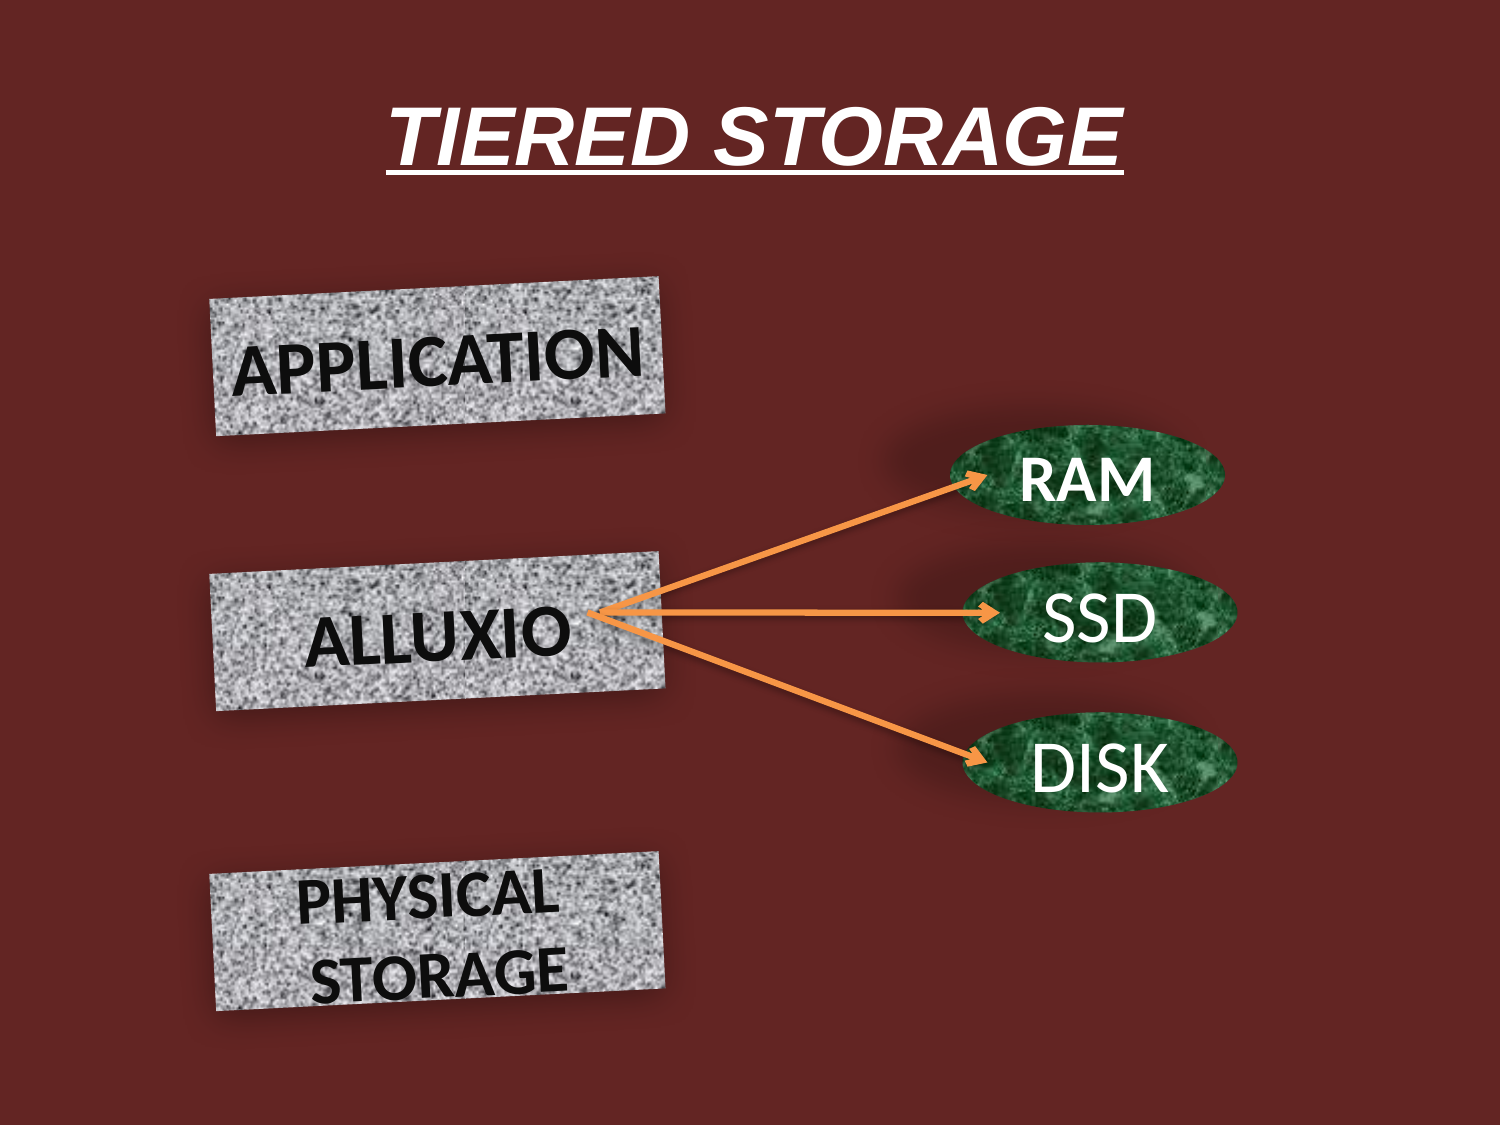

TIERED STORAGE
APPLICATION
RAM
ALLUXIO
SSD
DISK
PHYSICAL  STORAGE